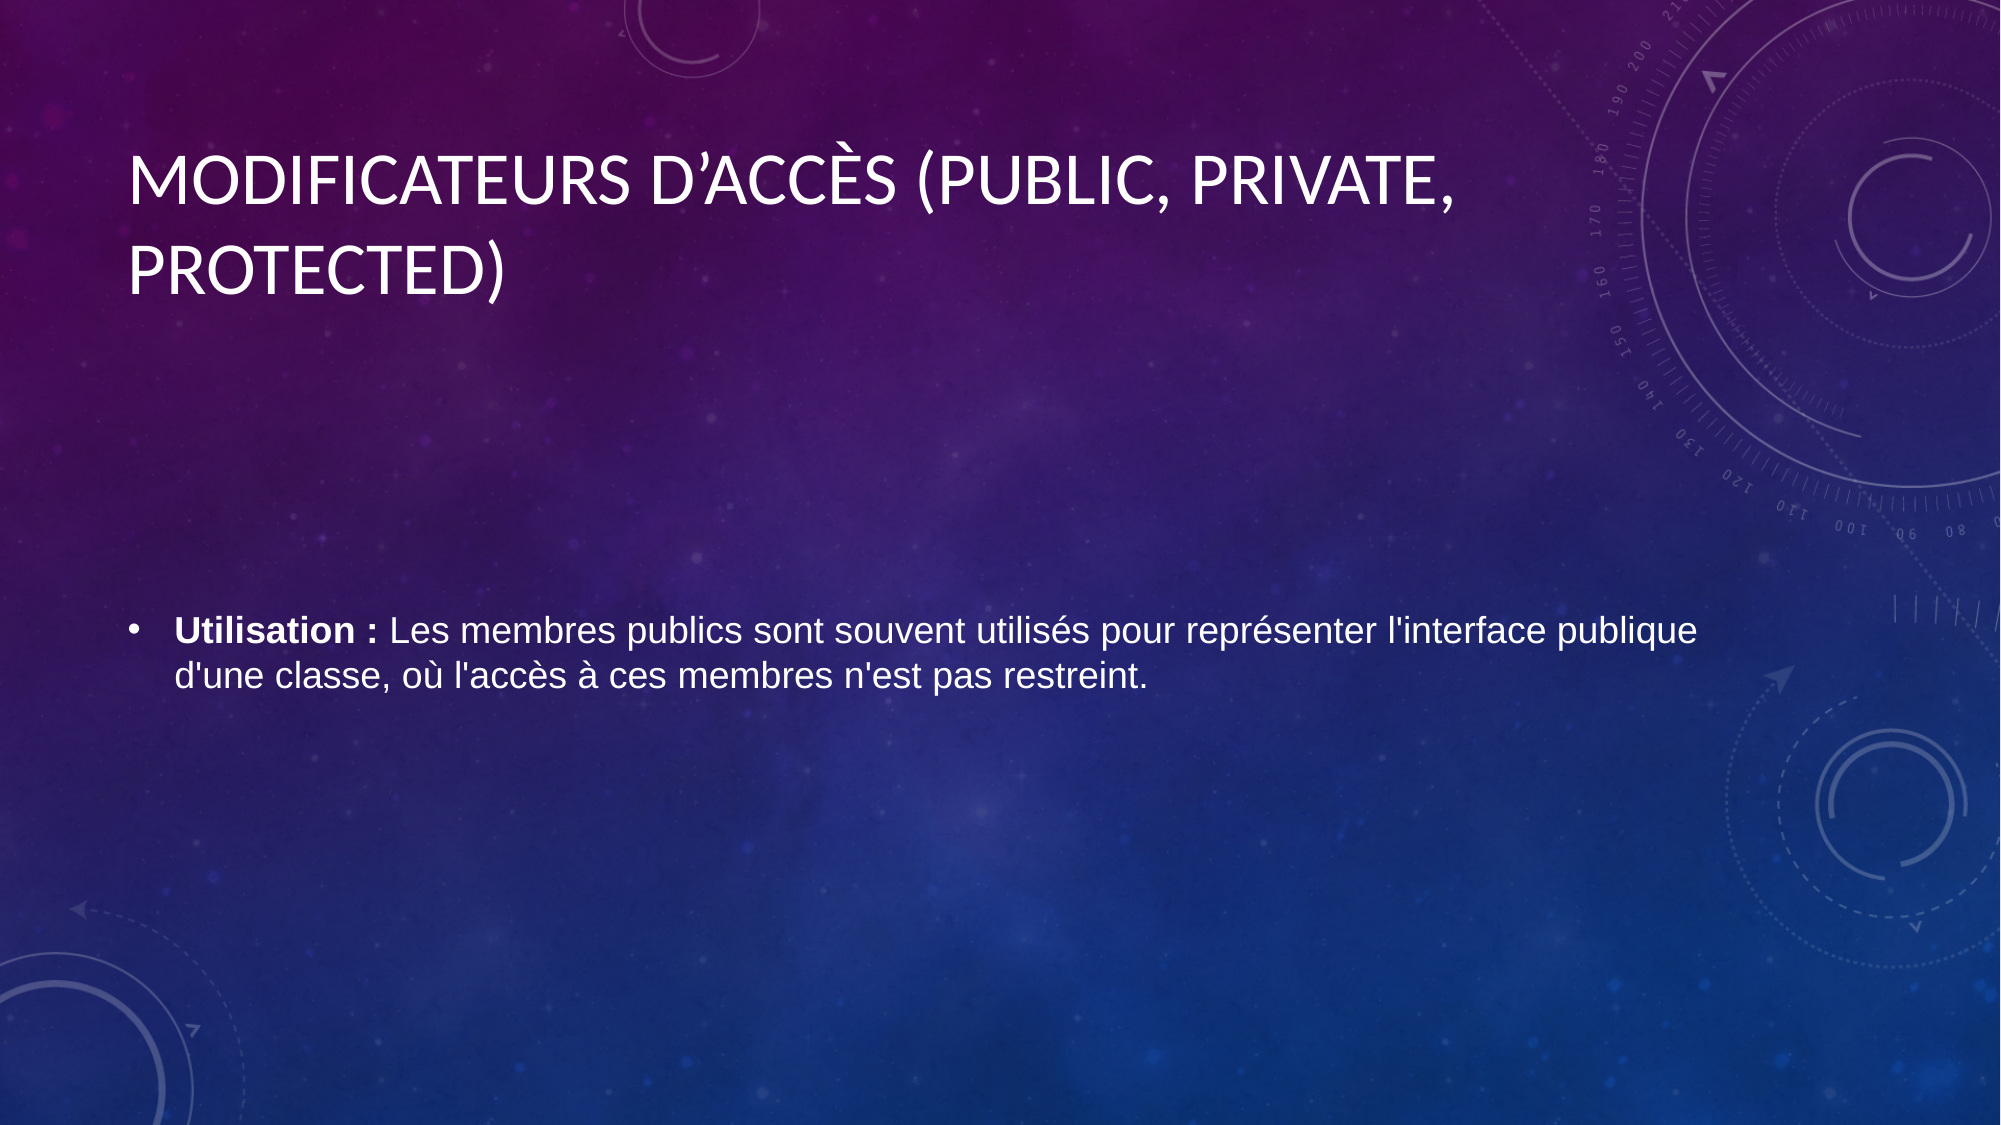

# Modificateurs d’accès (public, private, protected)
Utilisation : Les membres publics sont souvent utilisés pour représenter l'interface publique d'une classe, où l'accès à ces membres n'est pas restreint.